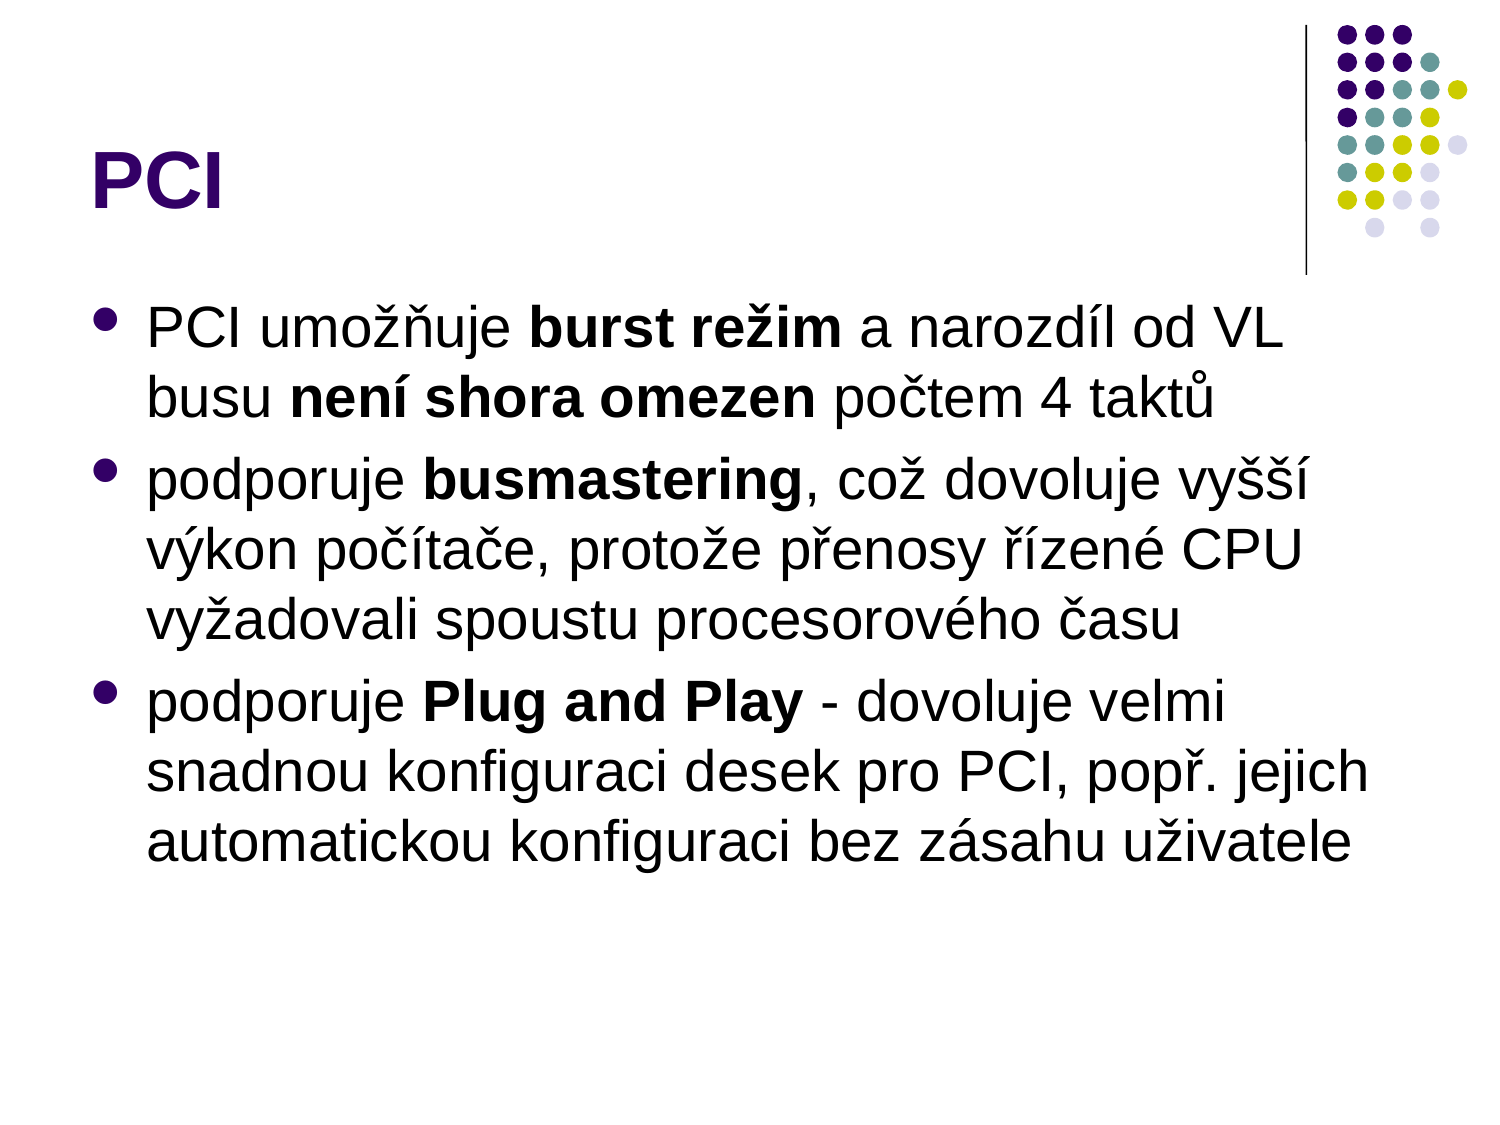

# PCI
PCI umožňuje burst režim a narozdíl od VL busu není shora omezen počtem 4 taktů
podporuje busmastering, což dovoluje vyšší výkon počítače, protože přenosy řízené CPU vyžadovali spoustu procesorového času
podporuje Plug and Play - dovoluje velmi snadnou konfiguraci desek pro PCI, popř. jejich automatickou konfiguraci bez zásahu uživatele